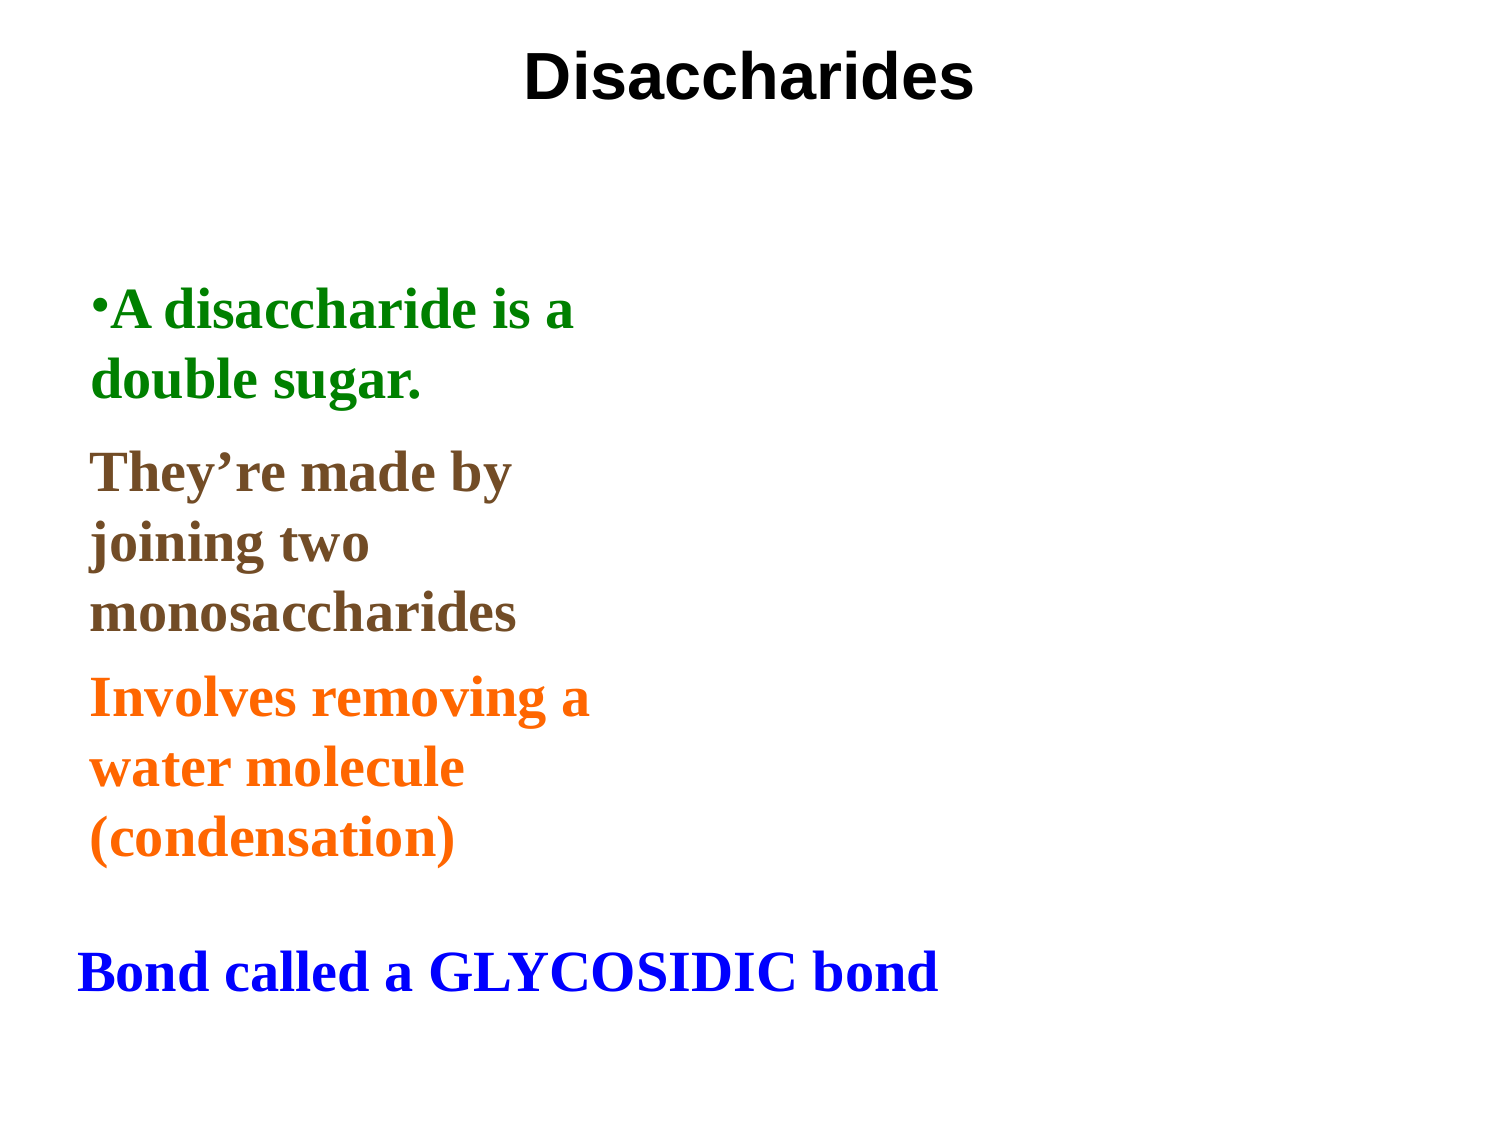

Disaccharides
A disaccharide is a double sugar.

They’re made by joining two monosaccharides
Involves removing a water molecule (condensation)
Bond called a GLYCOSIDIC bond